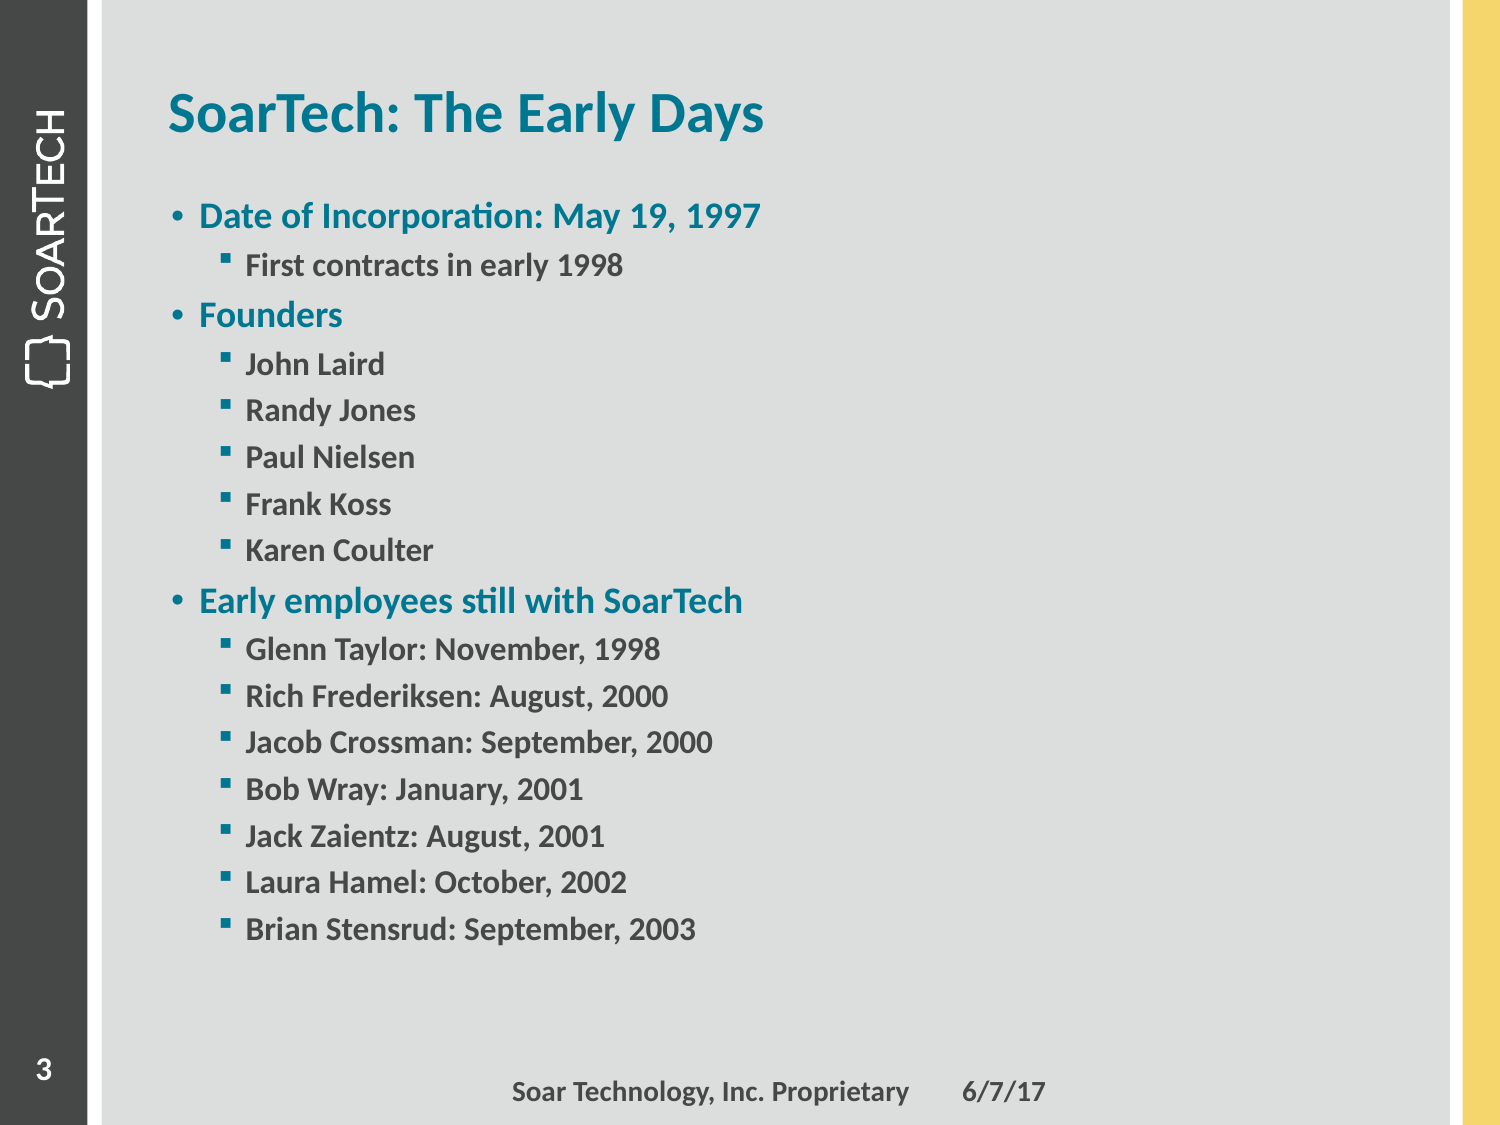

# SoarTech: The Early Days
Date of Incorporation: May 19, 1997
First contracts in early 1998
Founders
John Laird
Randy Jones
Paul Nielsen
Frank Koss
Karen Coulter
Early employees still with SoarTech
Glenn Taylor: November, 1998
Rich Frederiksen: August, 2000
Jacob Crossman: September, 2000
Bob Wray: January, 2001
Jack Zaientz: August, 2001
Laura Hamel: October, 2002
Brian Stensrud: September, 2003
3
Soar Technology, Inc. Proprietary 	6/7/17